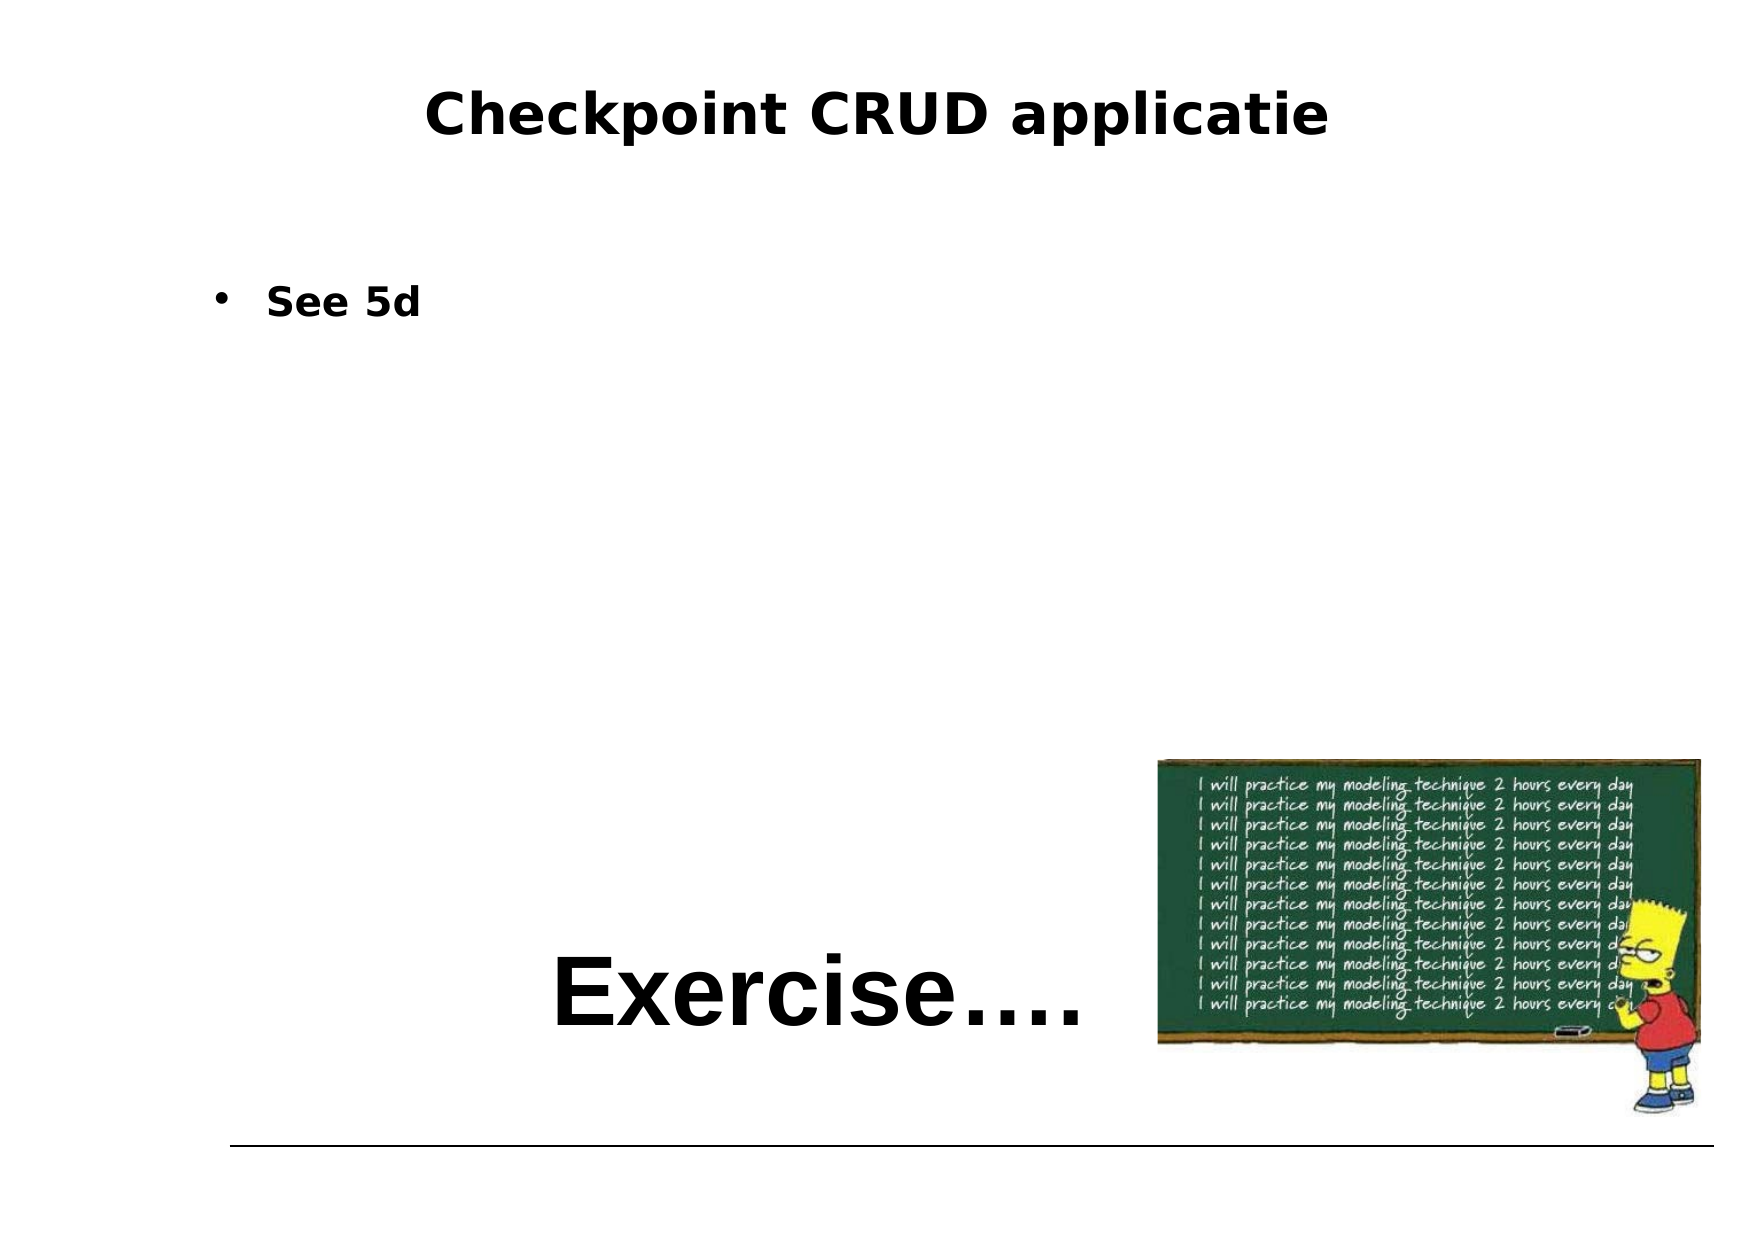

# Checkpoint CRUD applicatie
See 5d

Exercise….